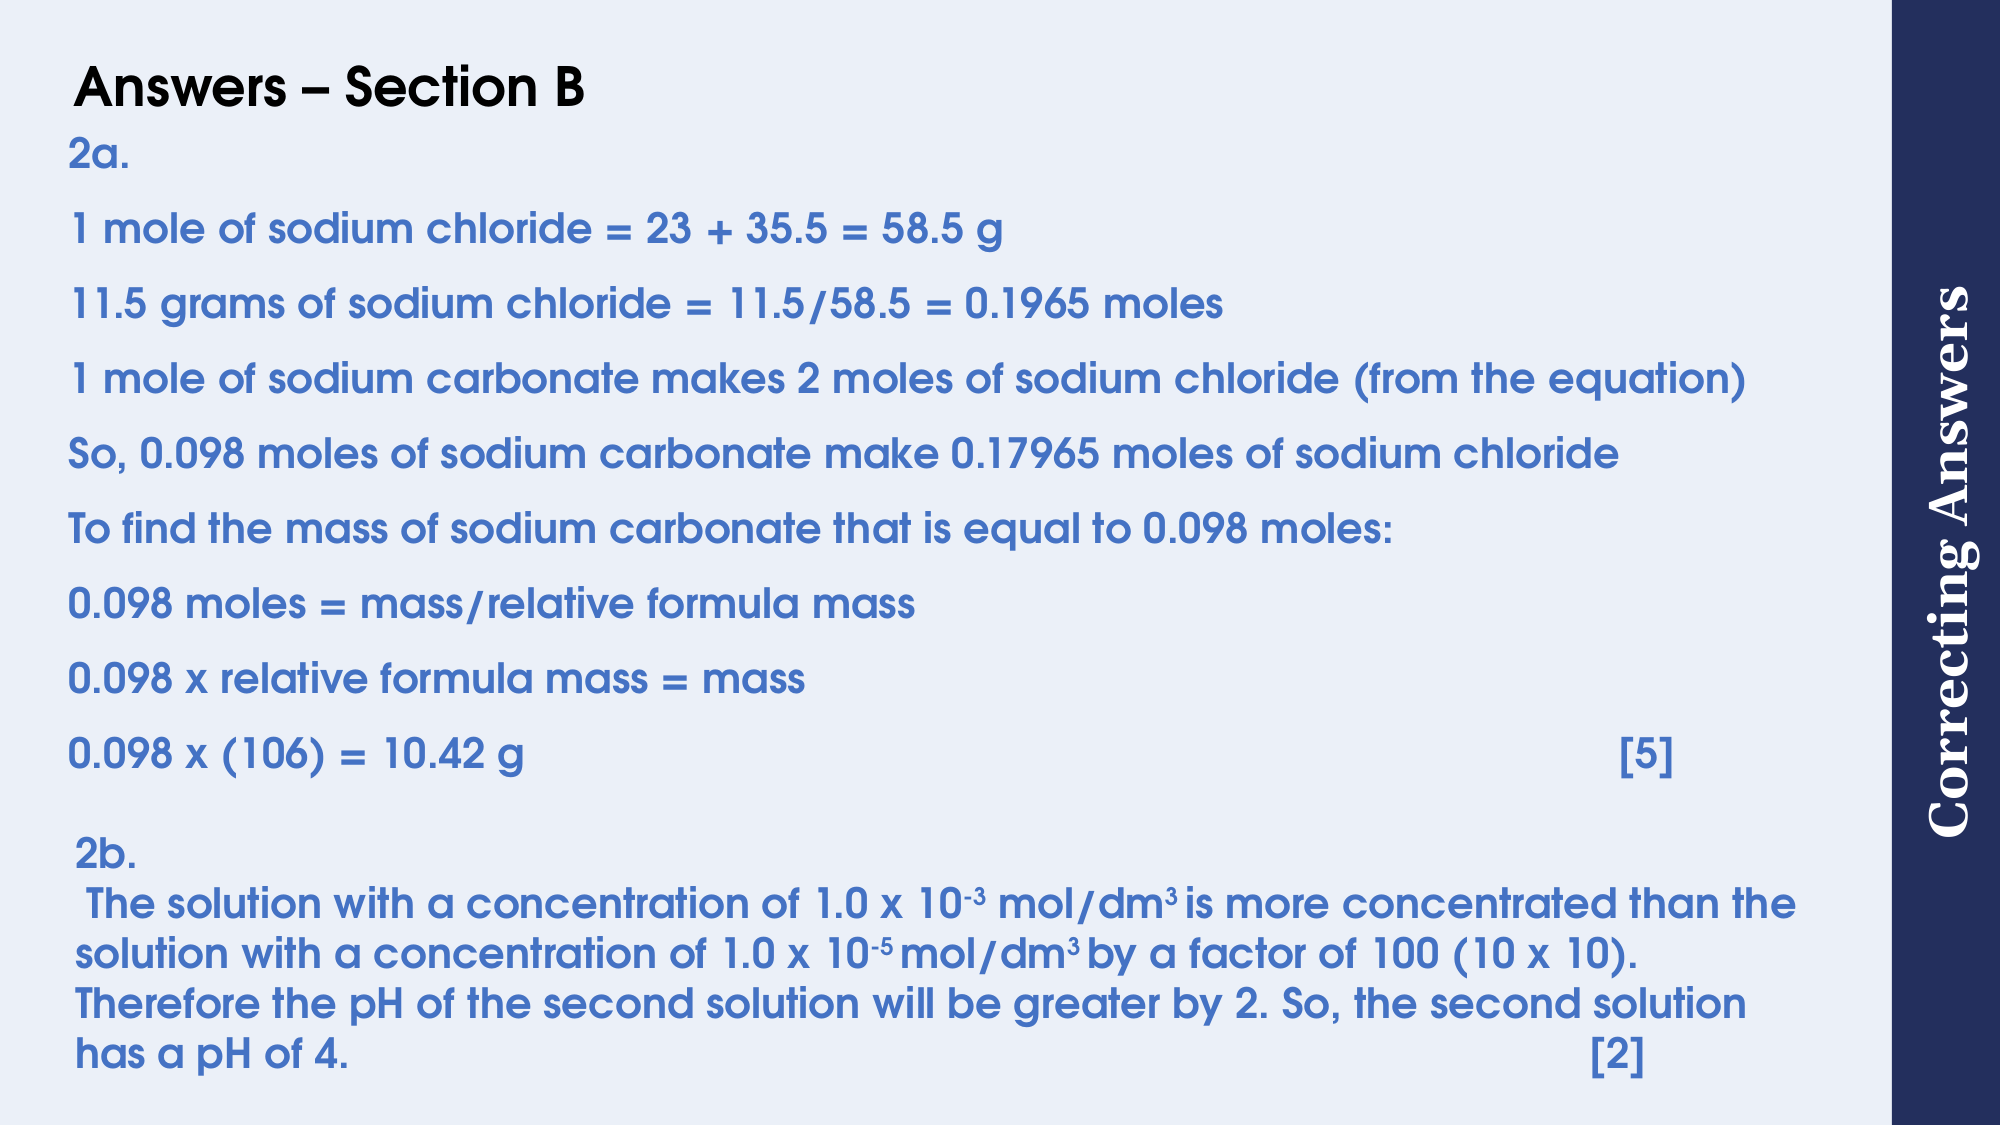

Answers – Section B
2a.
1 mole of sodium chloride = 23 + 35.5 = 58.5 g
11.5 grams of sodium chloride = 11.5/58.5 = 0.1965 moles
1 mole of sodium carbonate makes 2 moles of sodium chloride (from the equation)
So, 0.098 moles of sodium carbonate make 0.17965 moles of sodium chloride
To find the mass of sodium carbonate that is equal to 0.098 moles:
0.098 moles = mass/relative formula mass
0.098 x relative formula mass = mass
0.098 x (106) = 10.42 g                                                                                             [5]
2b.
 The solution with a concentration of 1.0 x 10-3 mol/dm3 is more concentrated than the solution with a concentration of 1.0 x 10-5 mol/dm3 by a factor of 100 (10 x 10). Therefore the pH of the second solution will be greater by 2. So, the second solution has a pH of 4.                                                                                                                      [2]